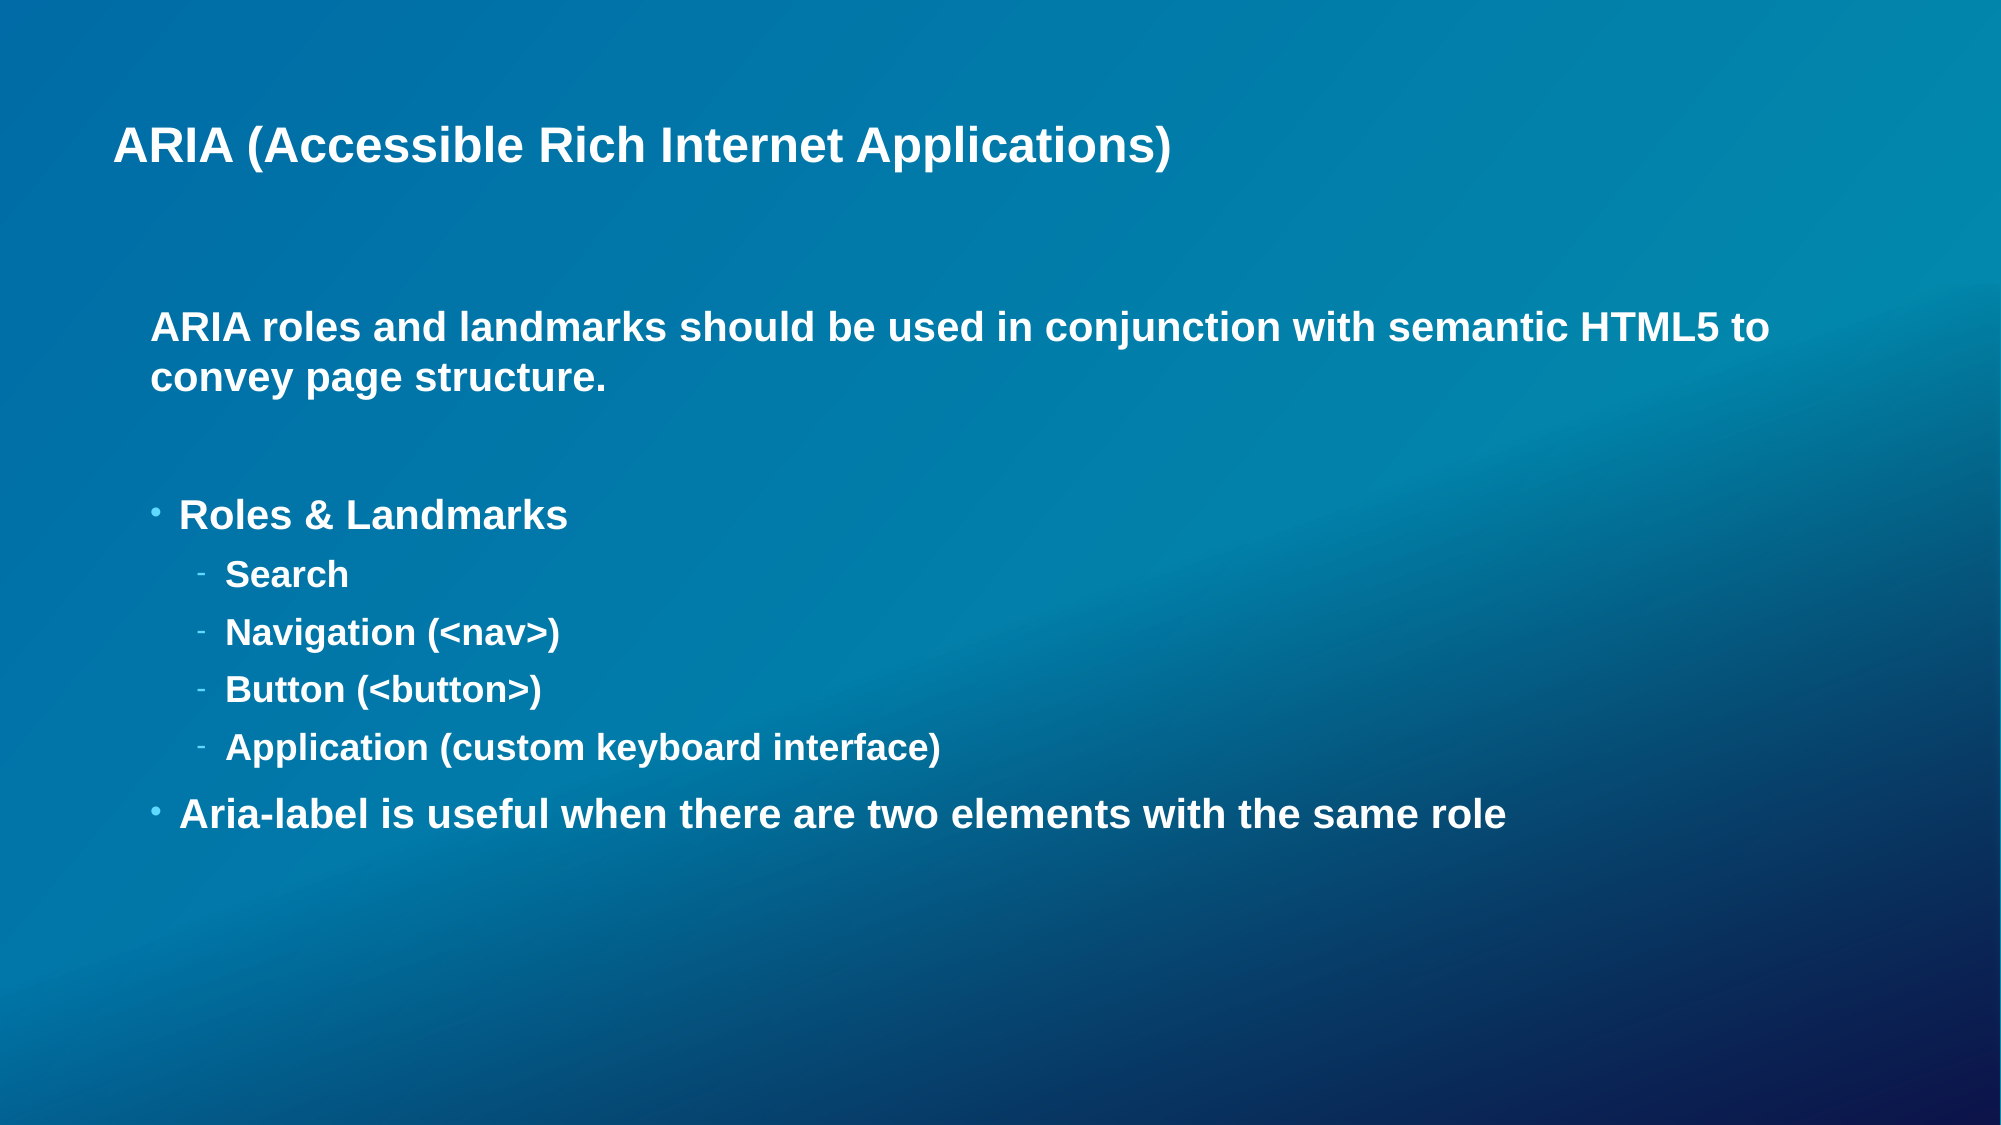

# ARIA (Accessible Rich Internet Applications)
ARIA roles and landmarks should be used in conjunction with semantic HTML5 to convey page structure.

Roles & Landmarks
Search
Navigation (<nav>)
Button (<button>)
Application (custom keyboard interface)
Aria-label is useful when there are two elements with the same role